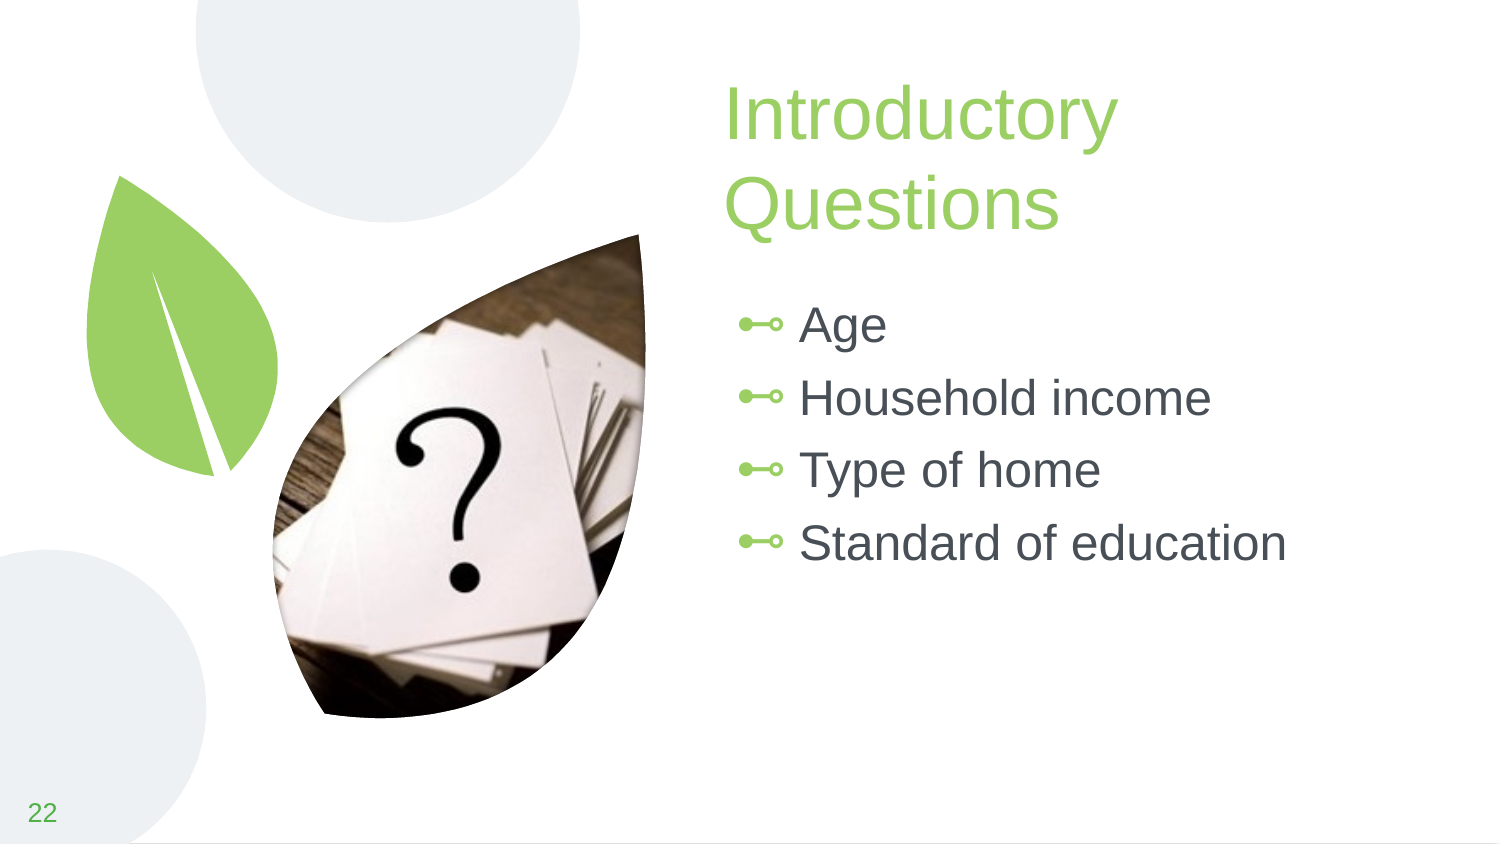

# Introductory Questions
Age
Household income
Type of home
Standard of education
22